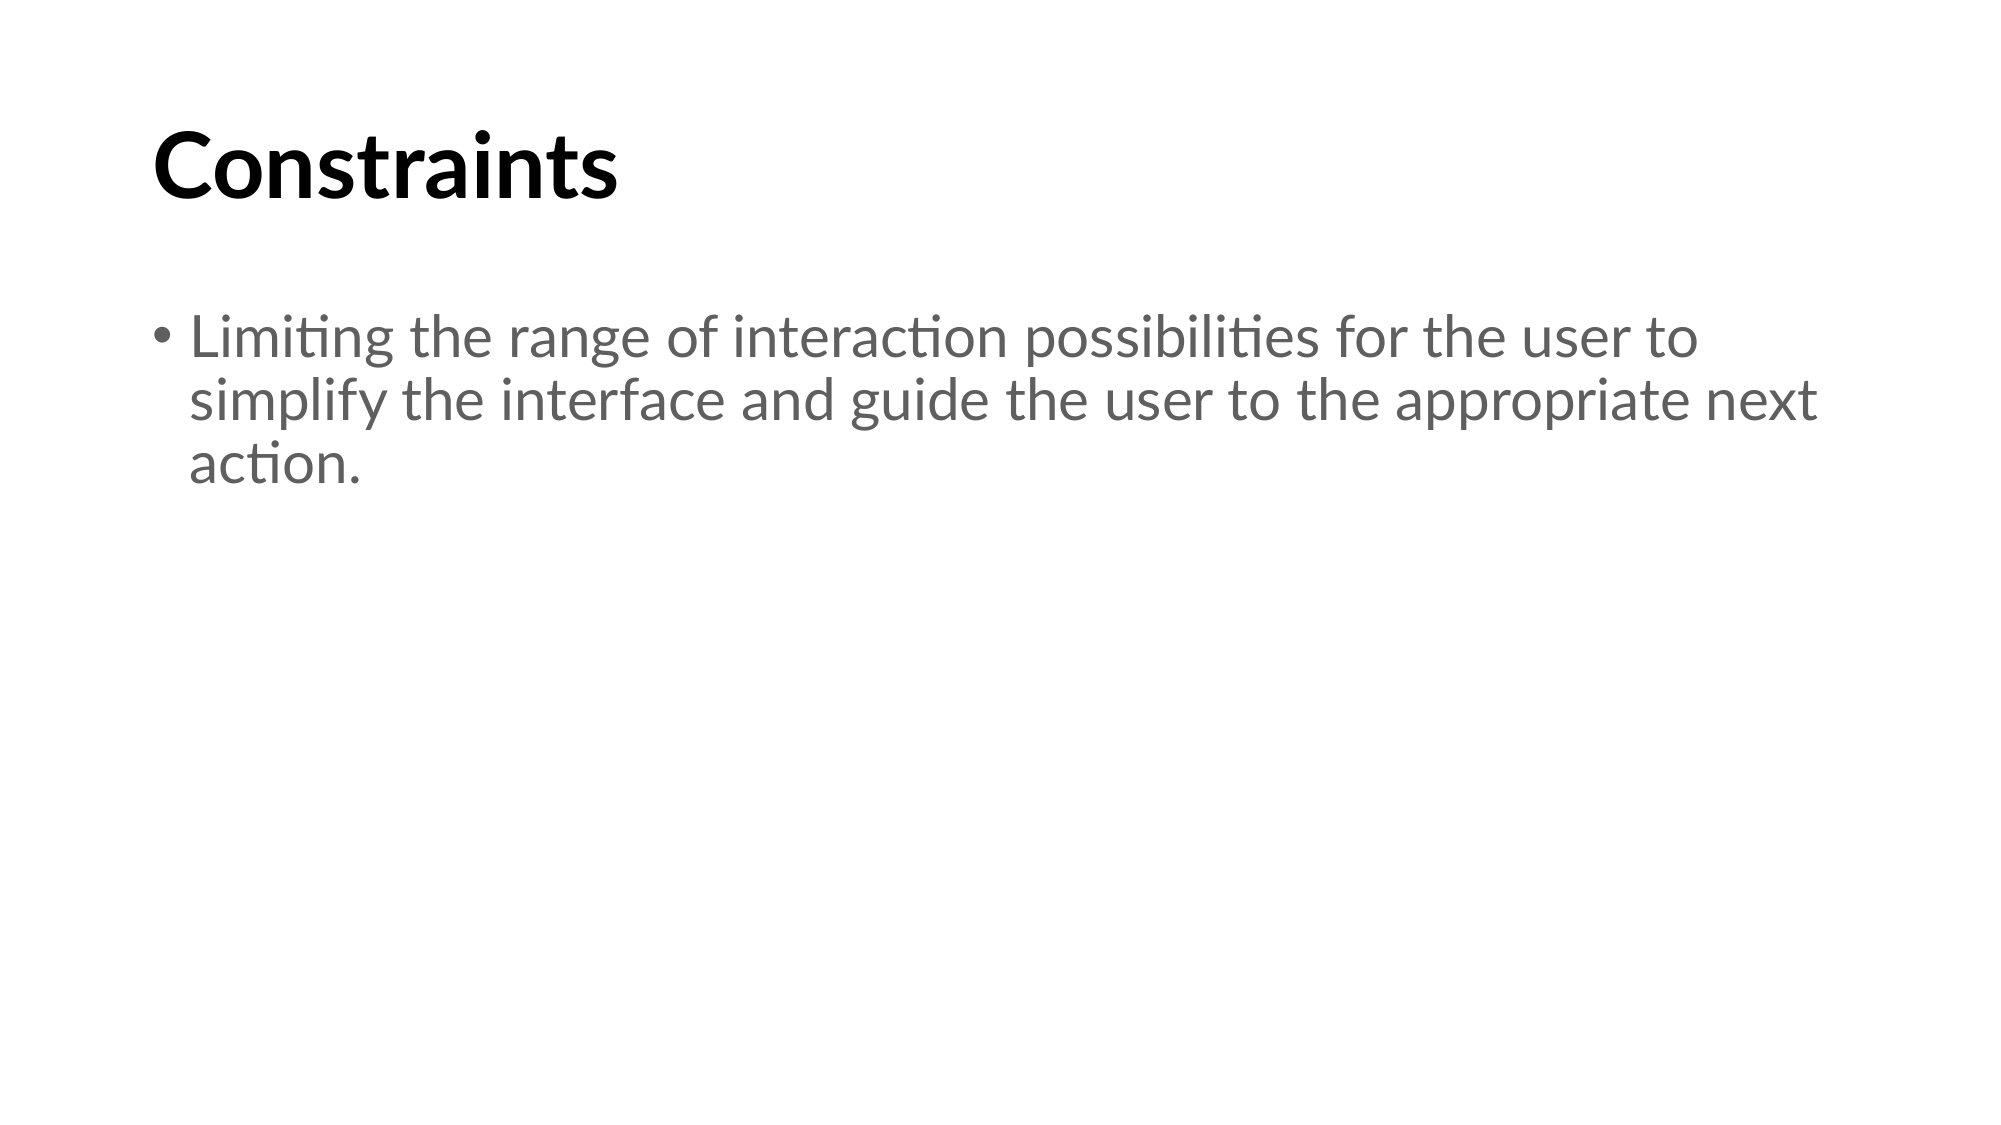

# Constraints
Limiting the range of interaction possibilities for the user to simplify the interface and guide the user to the appropriate next action.